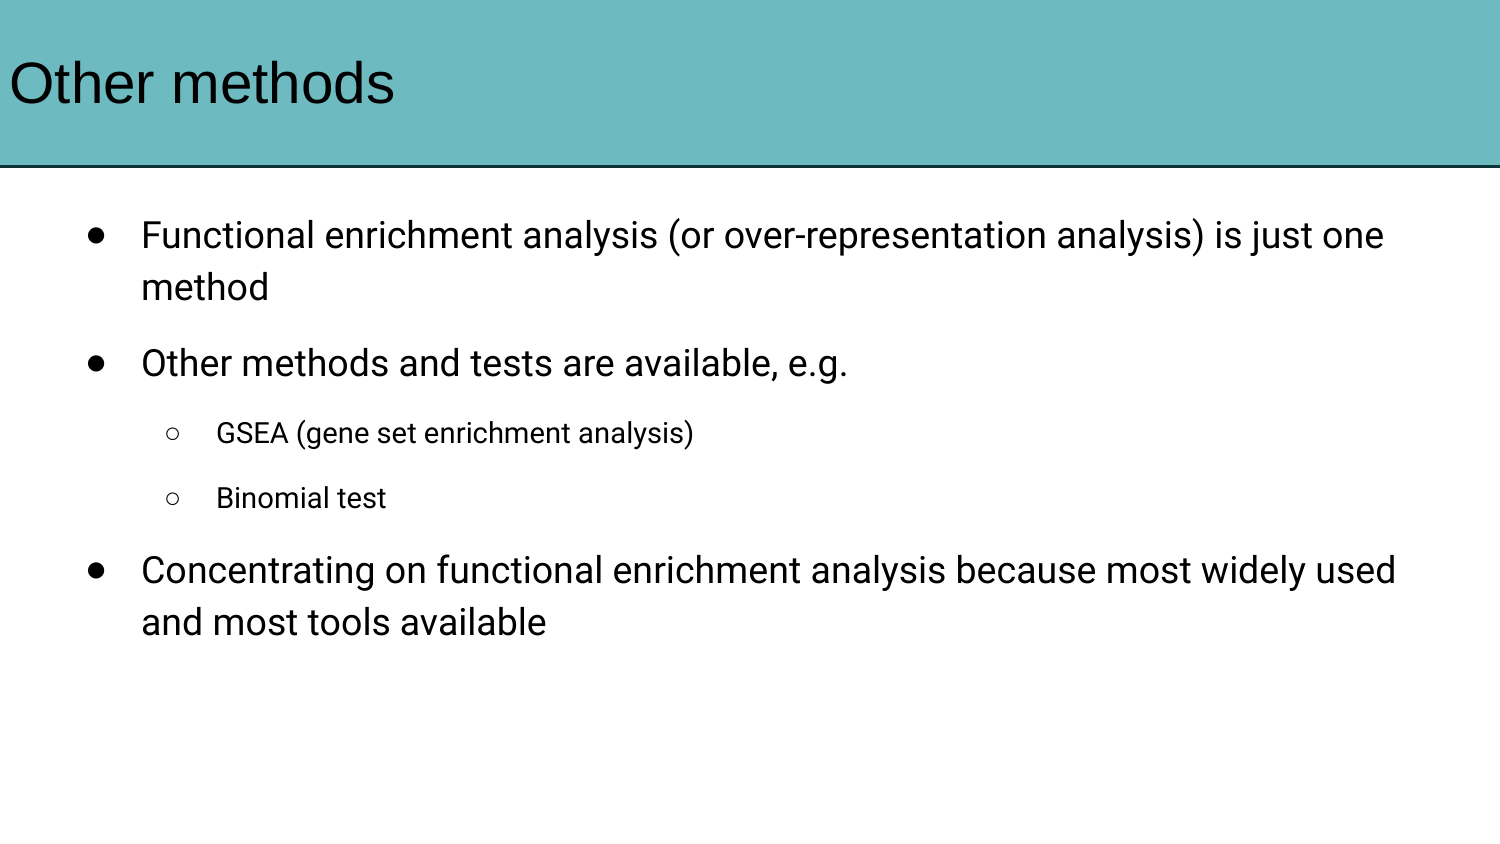

# Other methods
Functional enrichment analysis (or over-representation analysis) is just one method
Other methods and tests are available, e.g.
GSEA (gene set enrichment analysis)
Binomial test
Concentrating on functional enrichment analysis because most widely used and most tools available